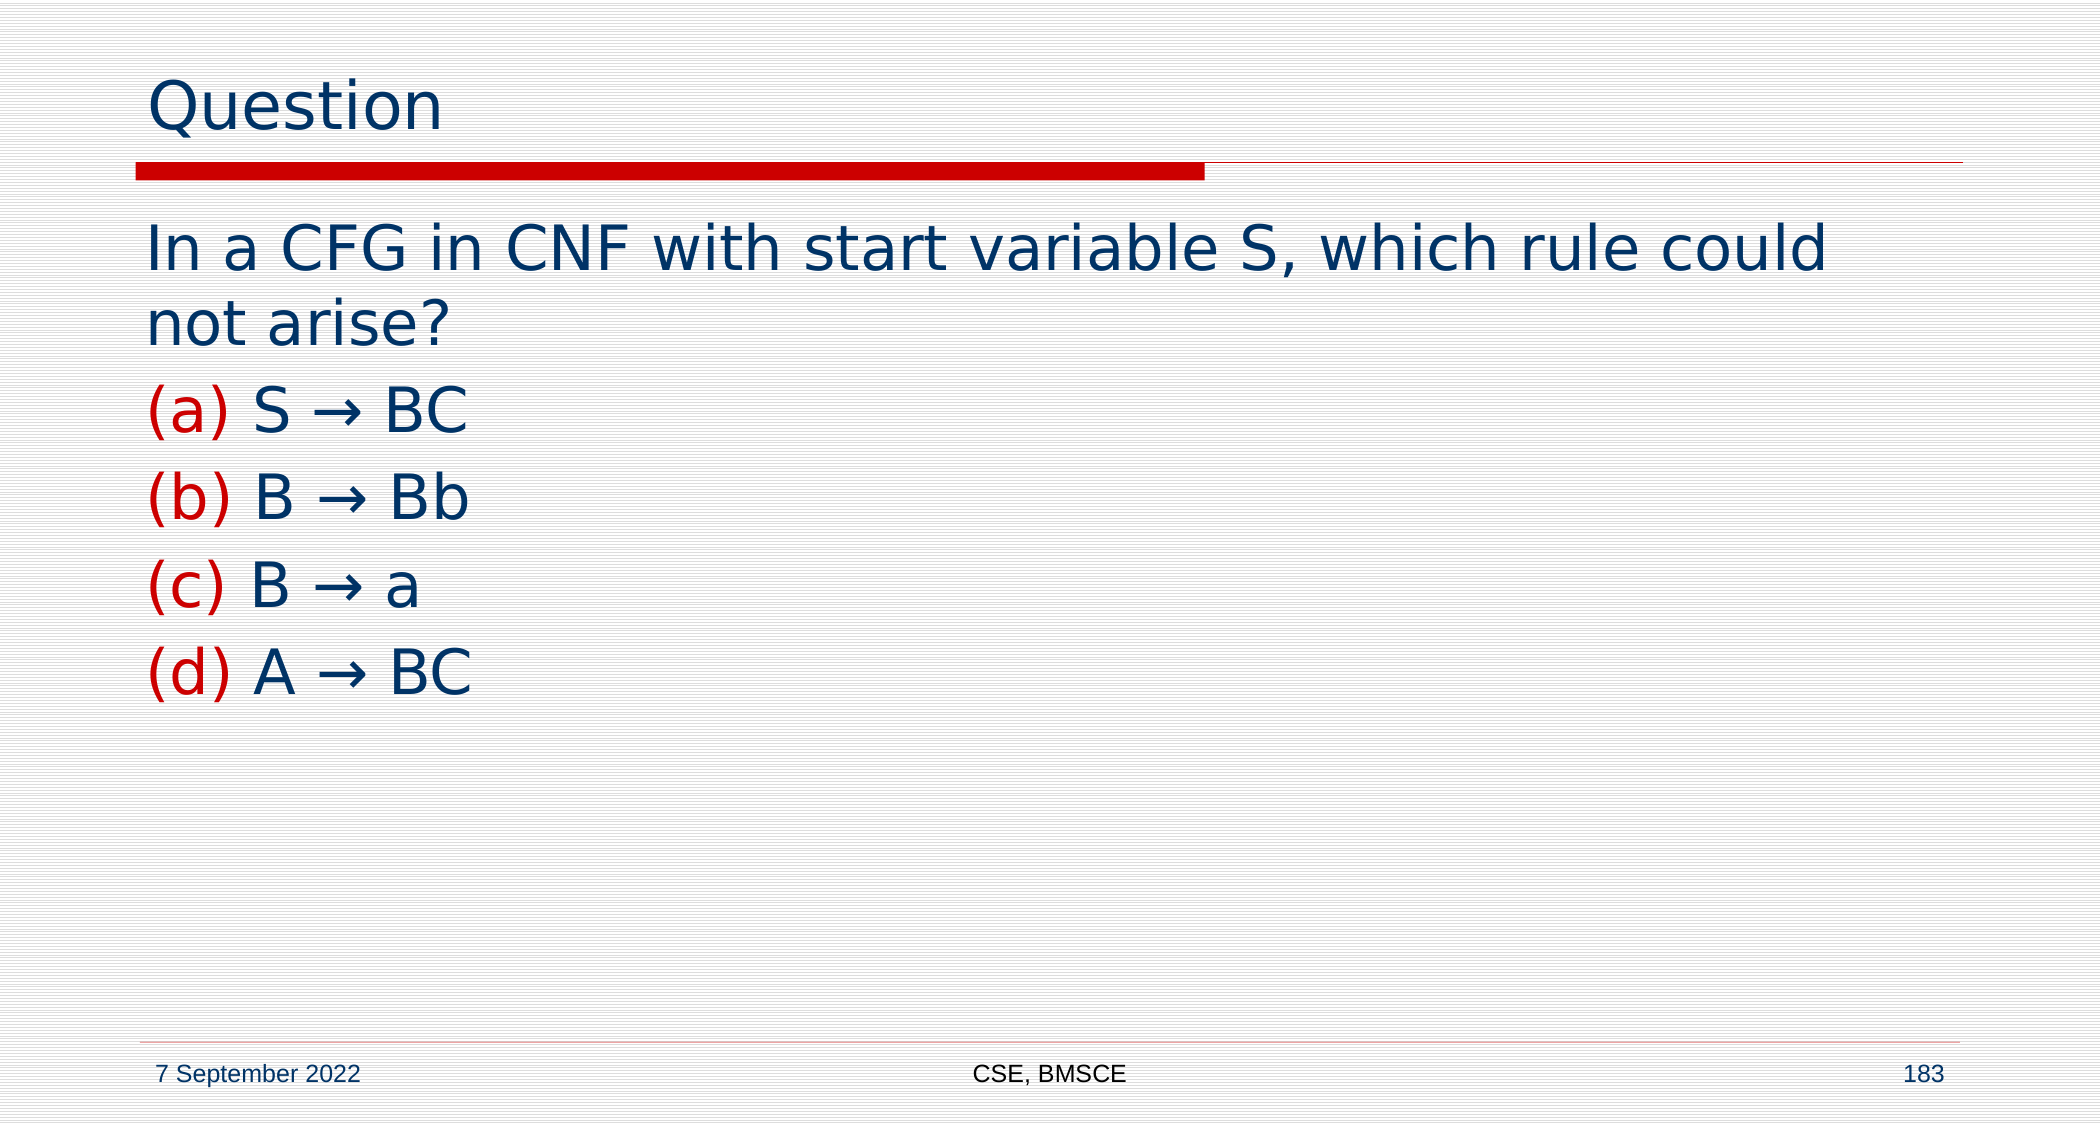

# Question
In a CFG in CNF with start variable S, which rule could not arise?
 S → BC
 B → Bb
 B → a
 A → BC
CSE, BMSCE
183
7 September 2022